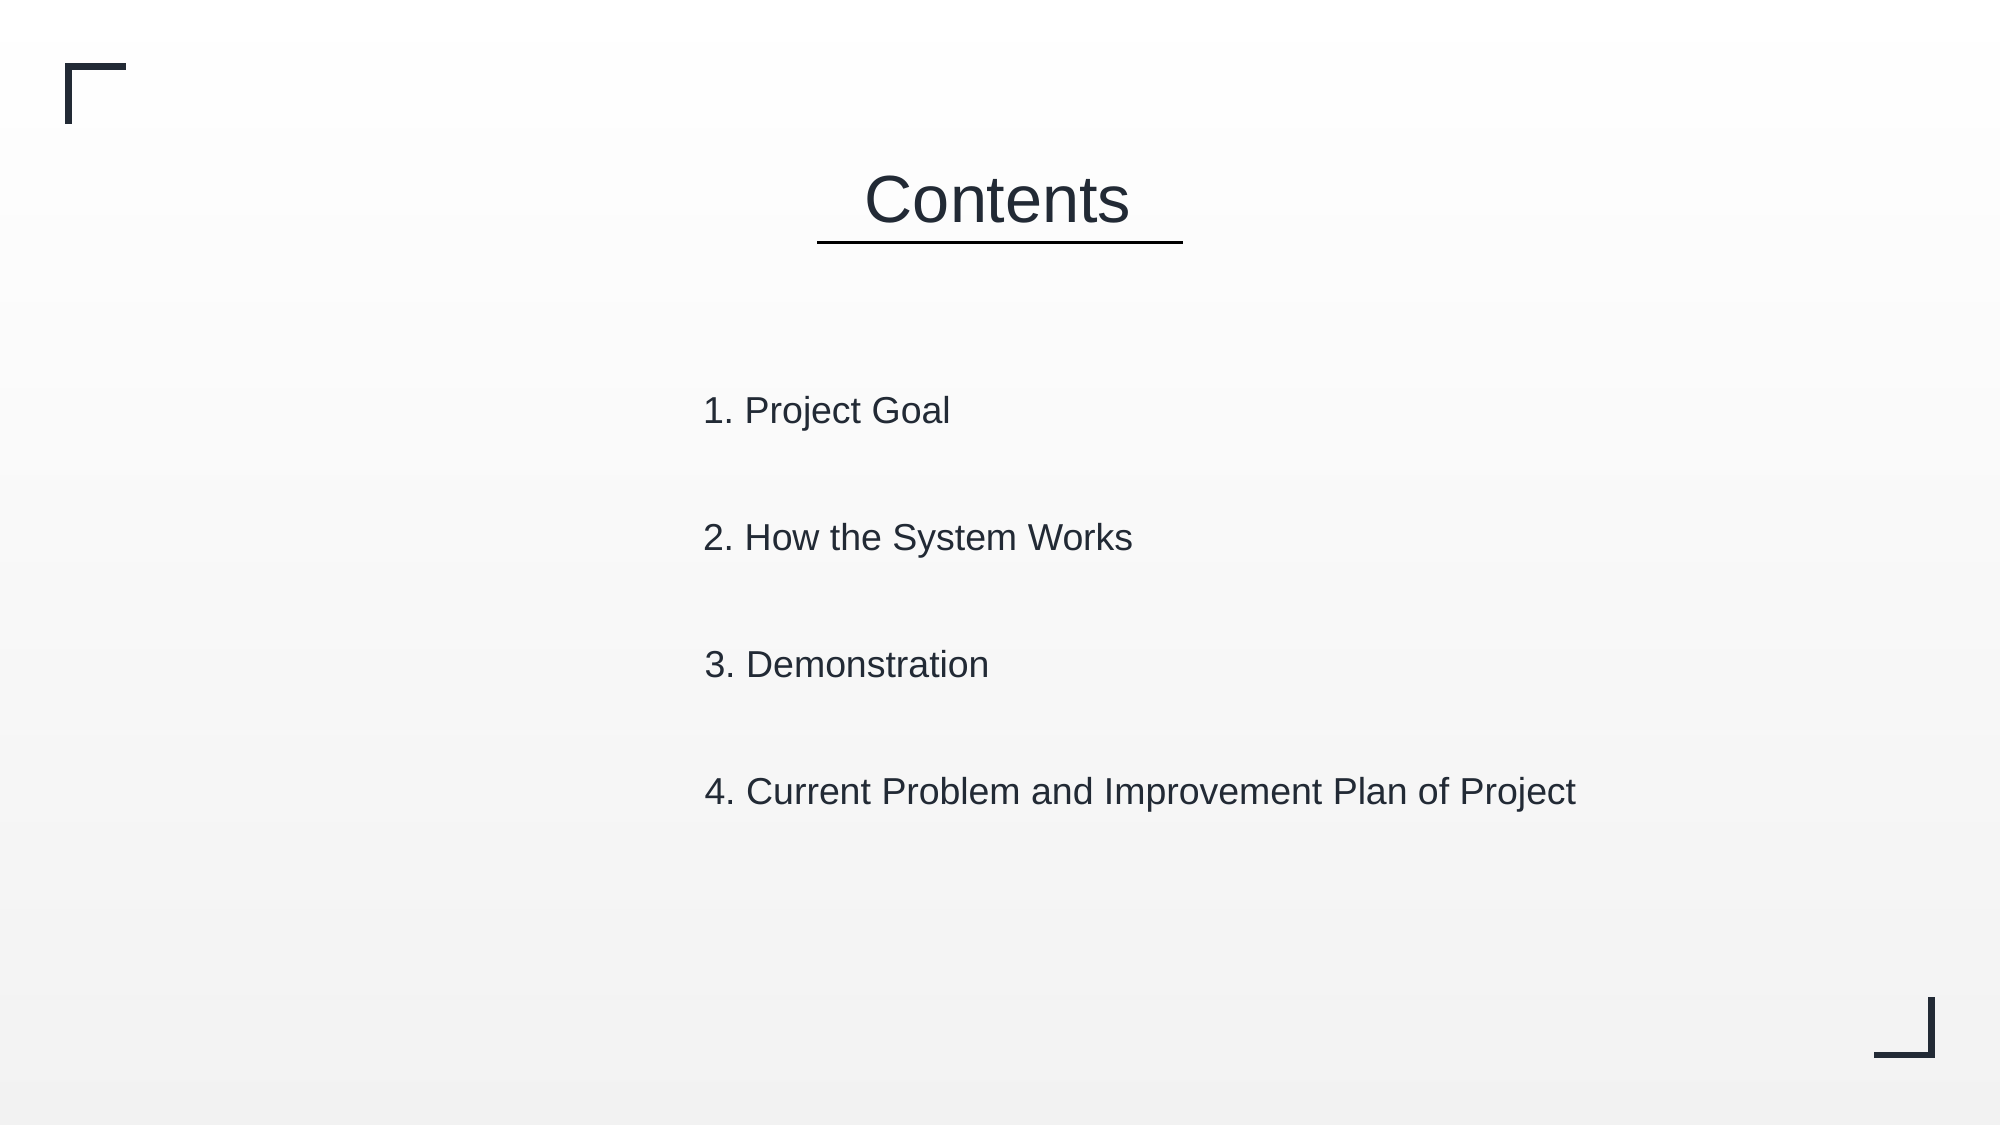

Contents
1. Project Goal
2. How the System Works
3. Demonstration
4. Current Problem and Improvement Plan of Project